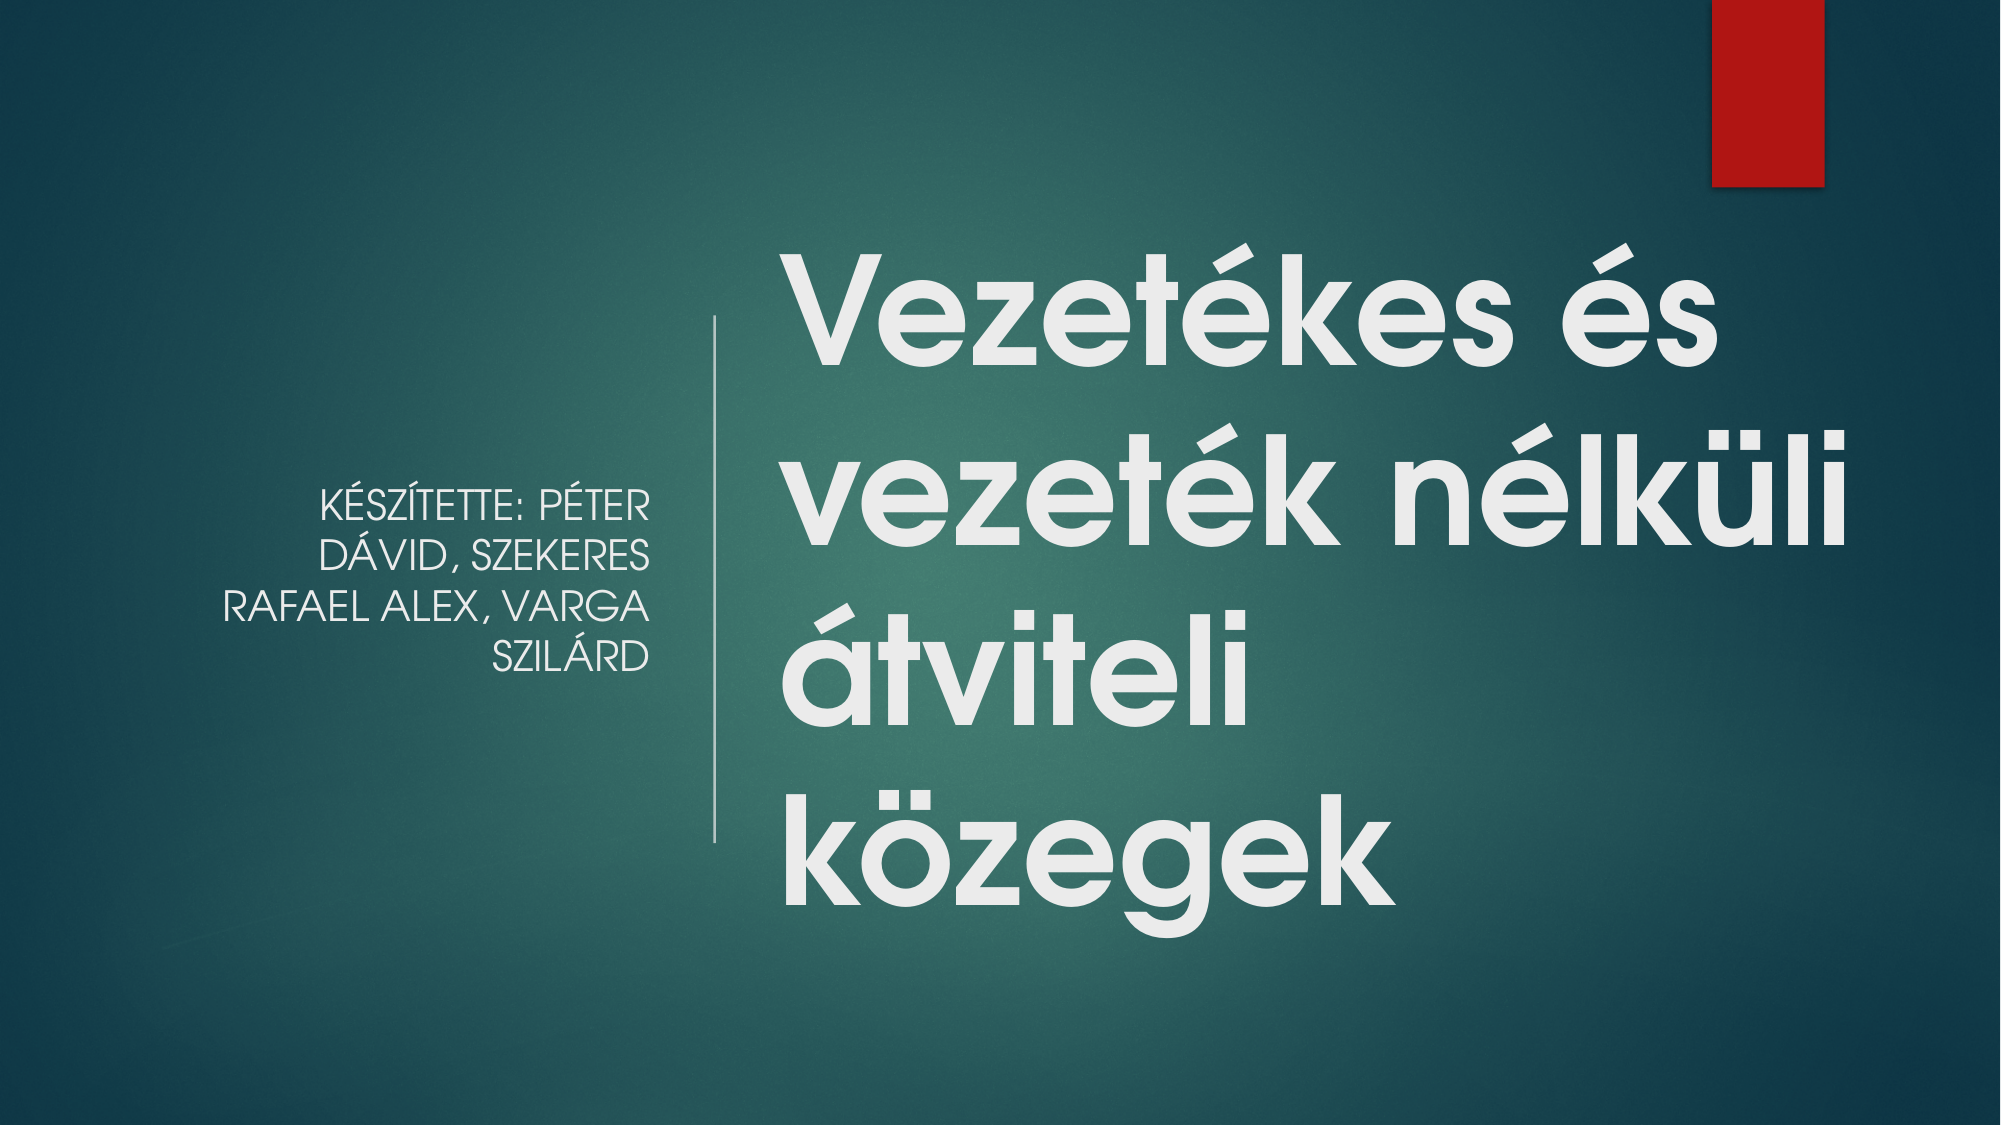

Készítette: Péter Dávid, Szekeres Rafael Alex, Varga Szilárd
# Vezetékes és vezeték nélküli átviteli közegek